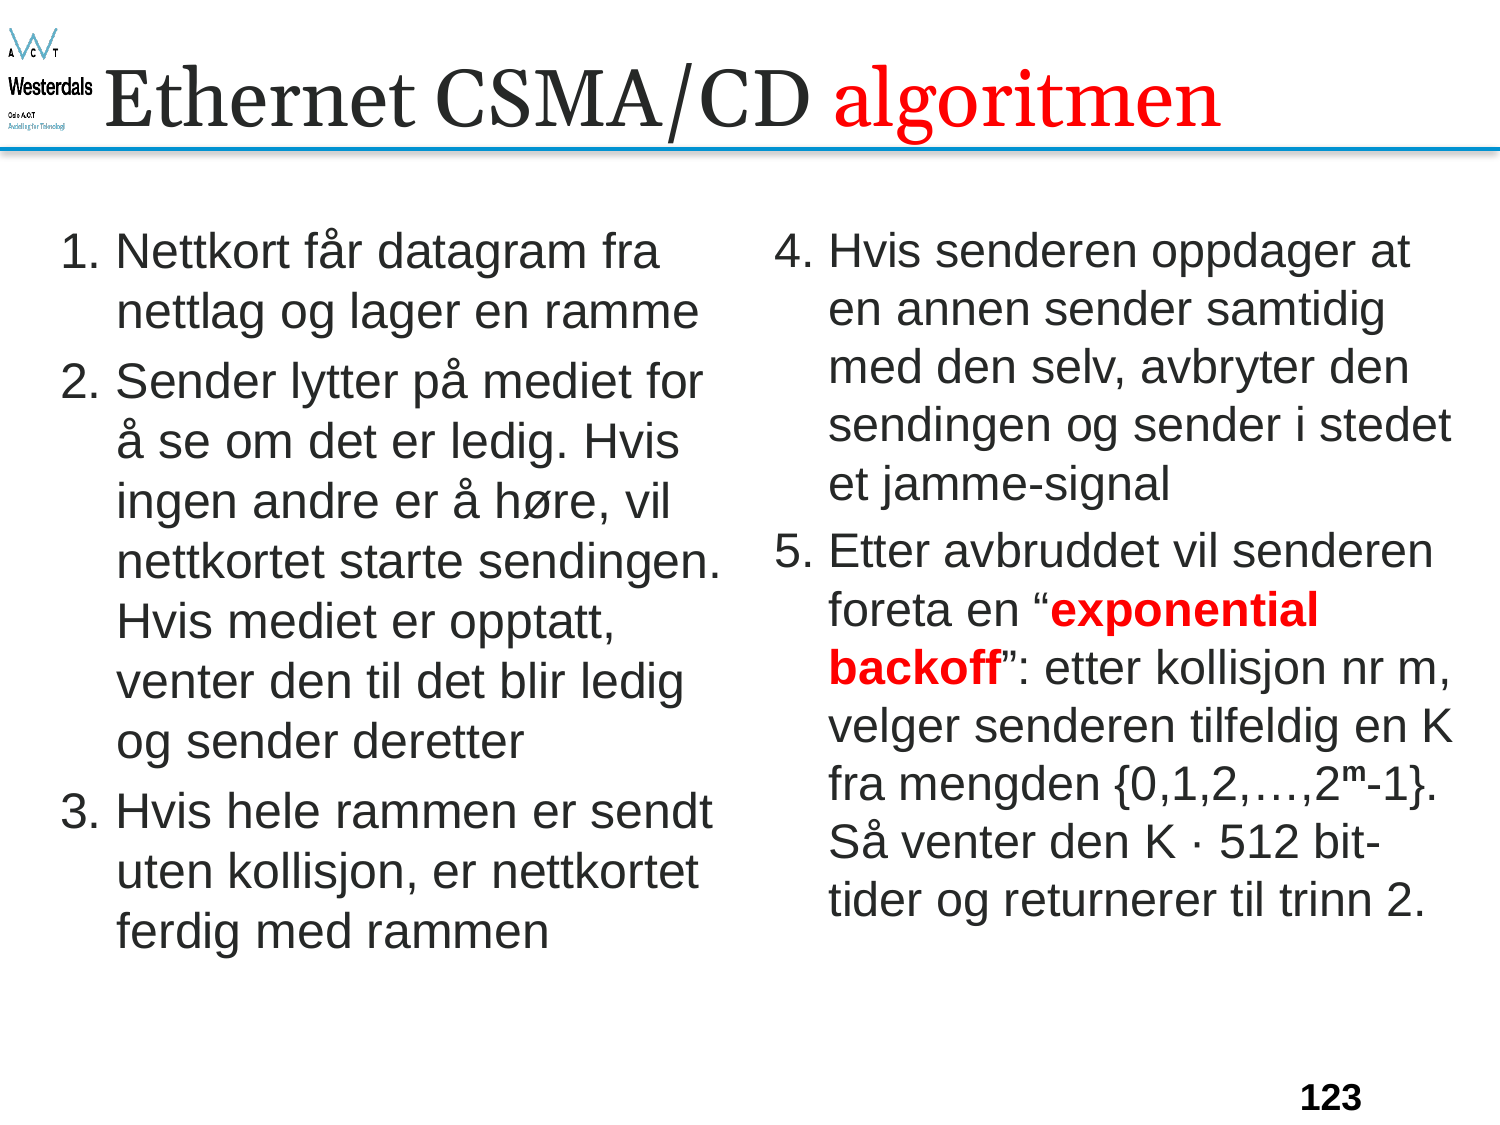

# Ethernet CSMA/CD algoritmen
1. Nettkort får datagram fra nettlag og lager en ramme
2. Sender lytter på mediet for å se om det er ledig. Hvis ingen andre er å høre, vil nettkortet starte sendingen. Hvis mediet er opptatt, venter den til det blir ledig og sender deretter
3. Hvis hele rammen er sendt uten kollisjon, er nettkortet ferdig med rammen
4. Hvis senderen oppdager at en annen sender samtidig med den selv, avbryter den sendingen og sender i stedet et jamme-signal
5. Etter avbruddet vil senderen foreta en “exponential backoff”: etter kollisjon nr m, velger senderen tilfeldig en K fra mengden {0,1,2,…,2m-1}. Så venter den K · 512 bit-tider og returnerer til trinn 2.
Bjørn O. Listog -- blistog@nith.no
123